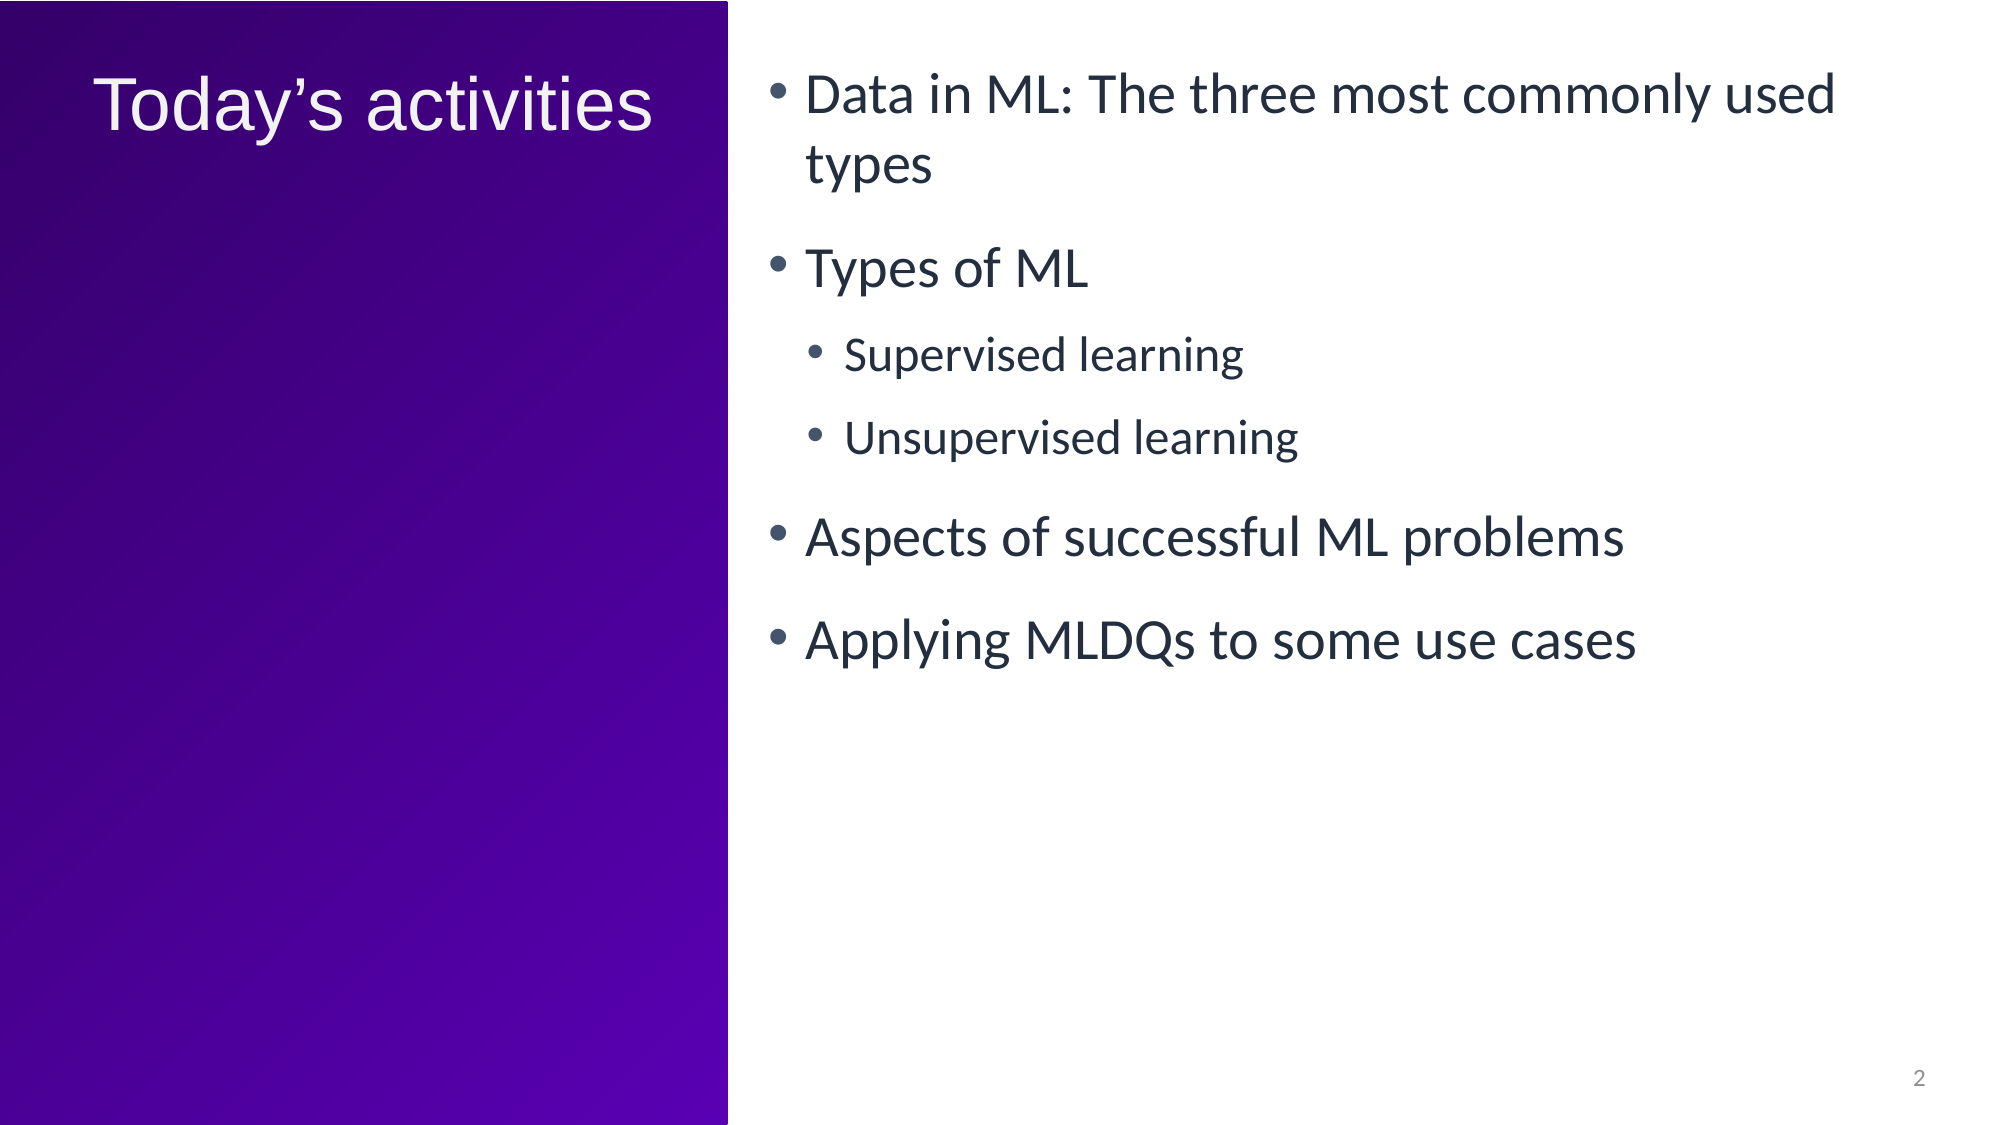

Today’s activities
Data in ML: The three most commonly used types
Types of ML
Supervised learning
Unsupervised learning
Aspects of successful ML problems
Applying MLDQs to some use cases

2